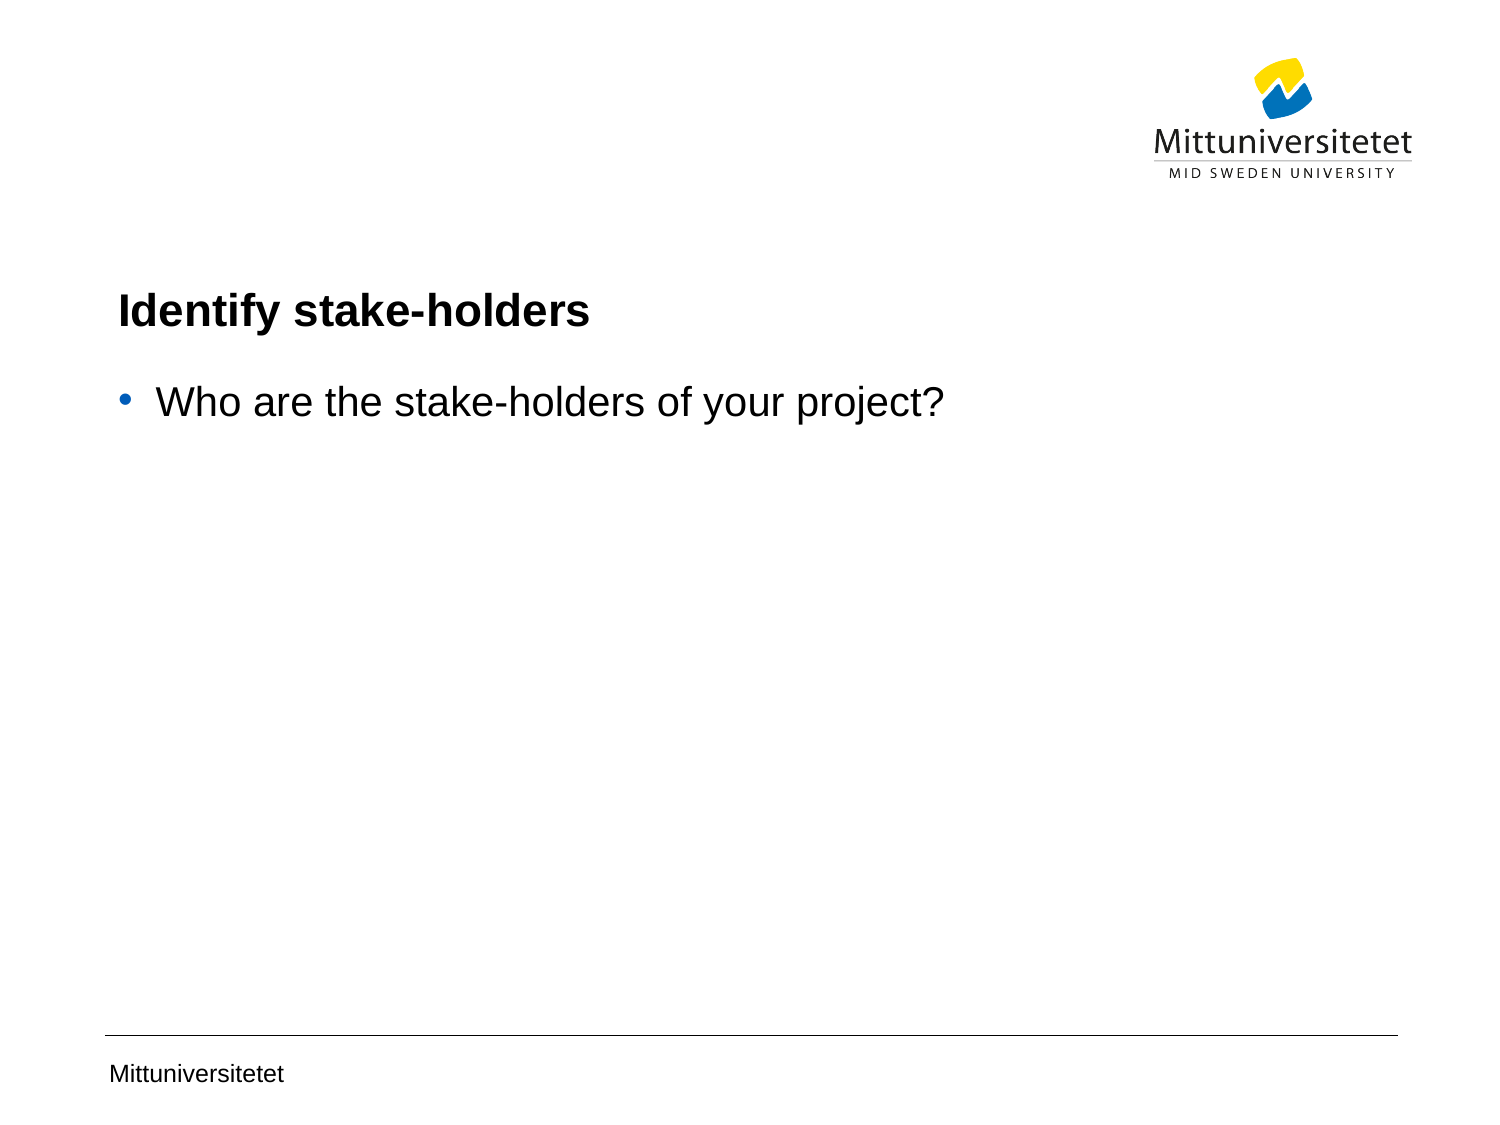

# Identify stake-holders
Who are the stake-holders of your project?